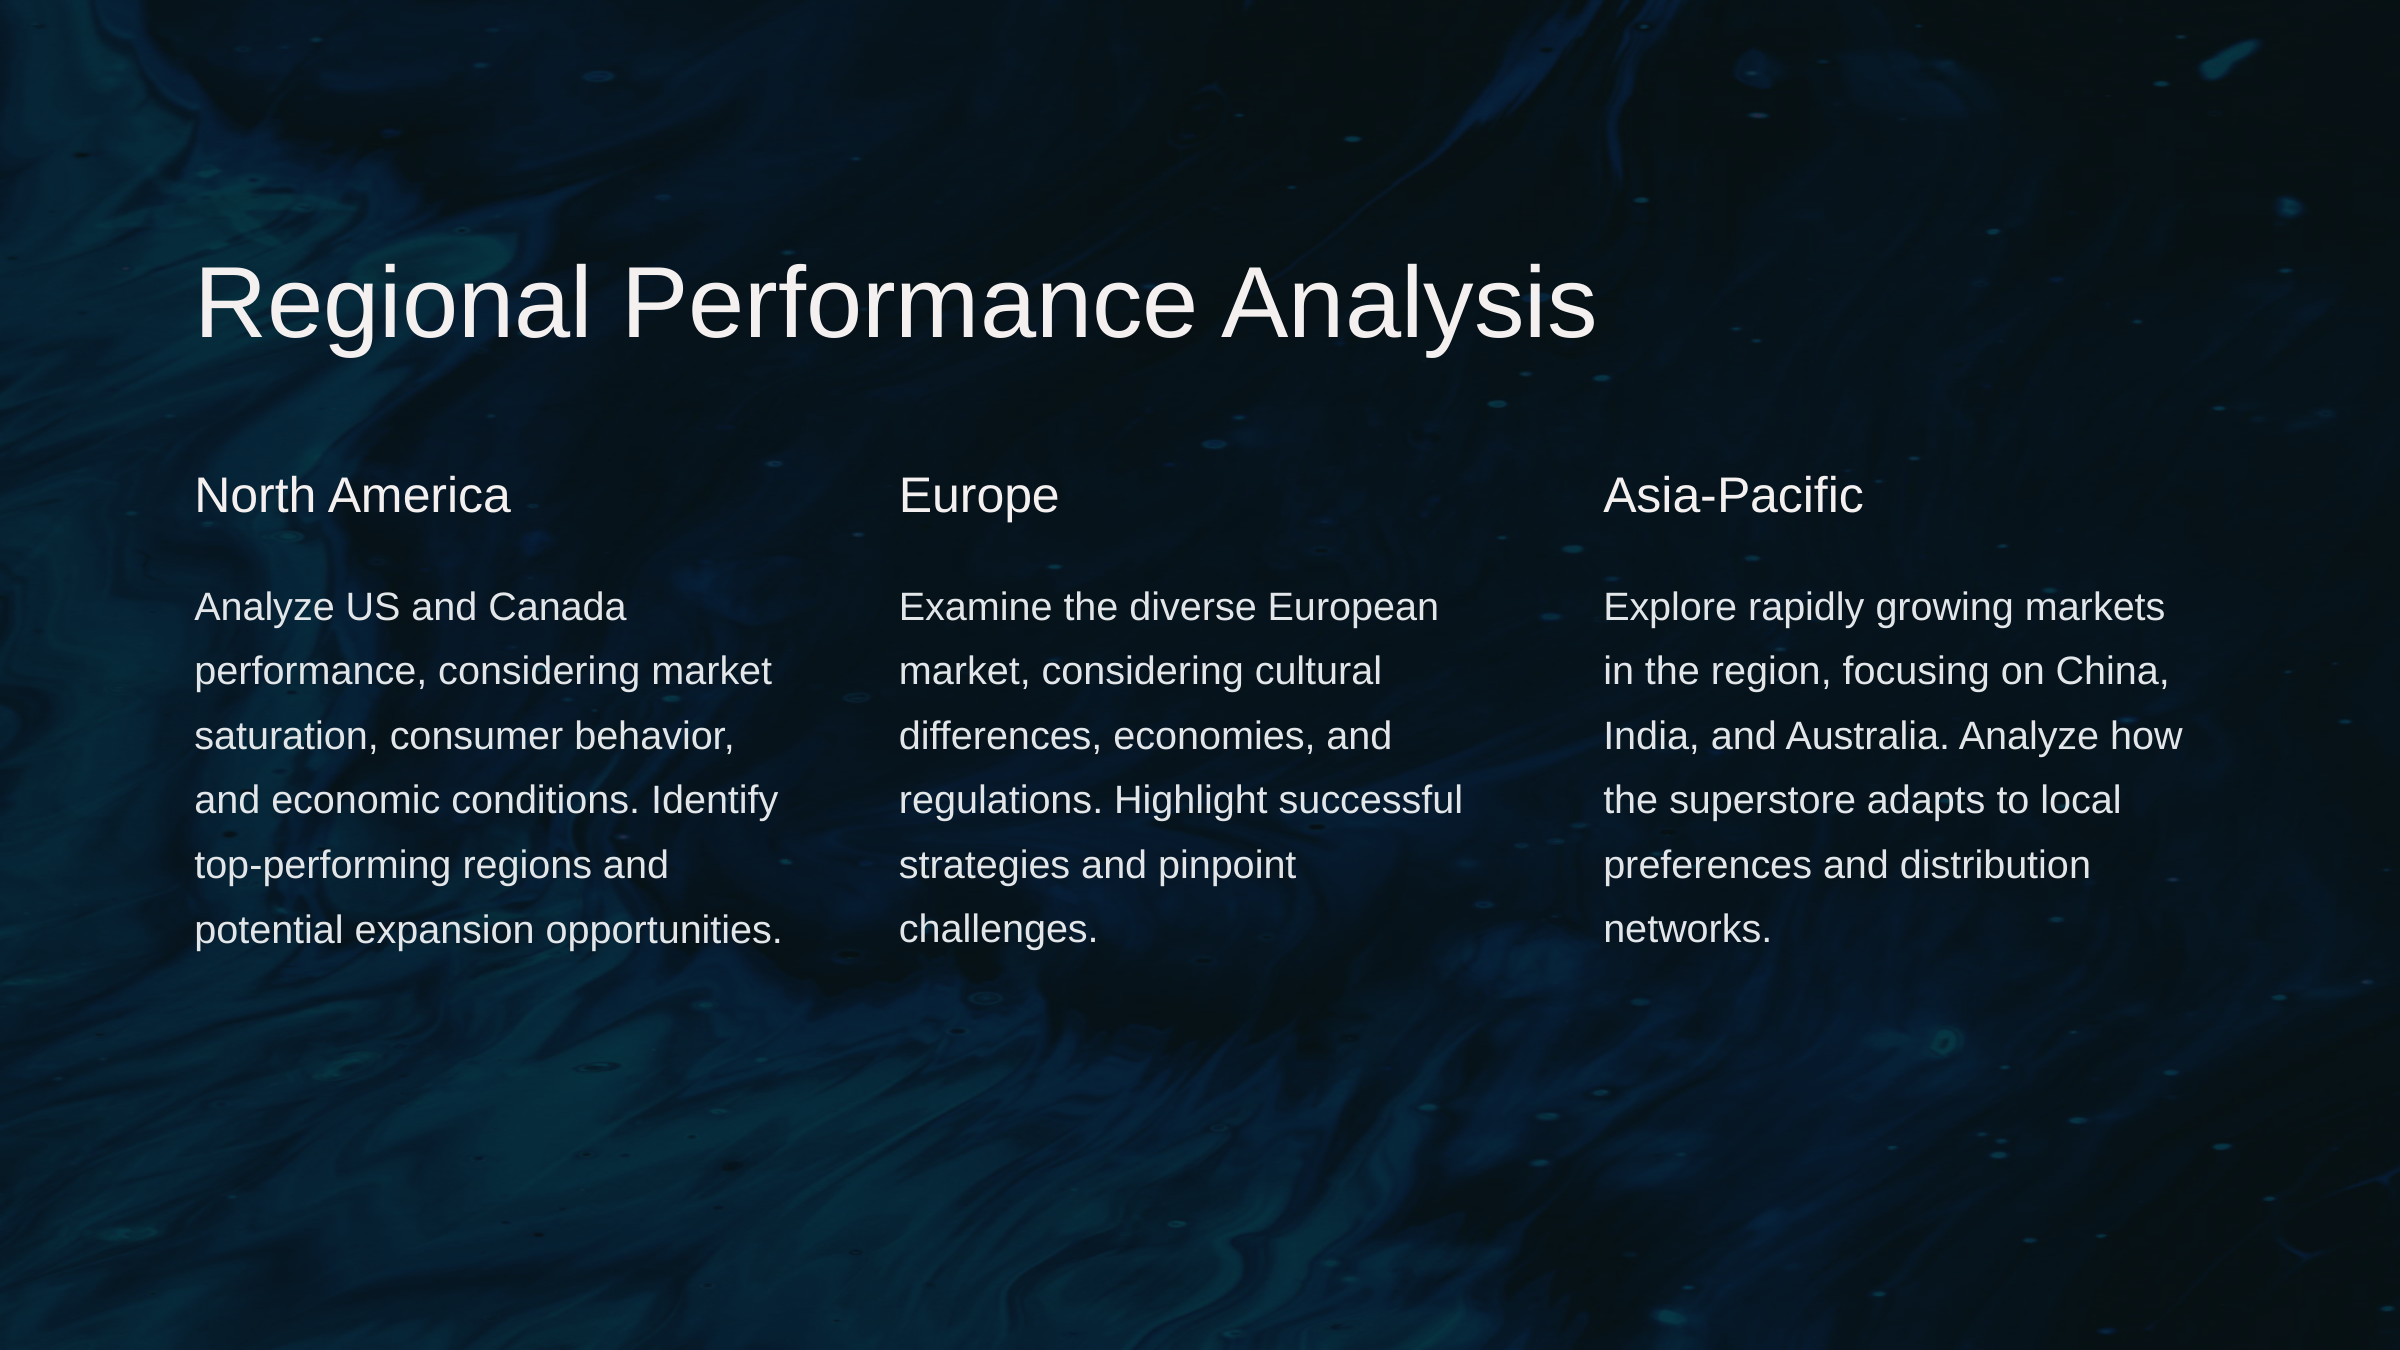

Regional Performance Analysis
North America
Europe
Asia-Pacific
Analyze US and Canada performance, considering market saturation, consumer behavior, and economic conditions. Identify top-performing regions and potential expansion opportunities.
Examine the diverse European market, considering cultural differences, economies, and regulations. Highlight successful strategies and pinpoint challenges.
Explore rapidly growing markets in the region, focusing on China, India, and Australia. Analyze how the superstore adapts to local preferences and distribution networks.